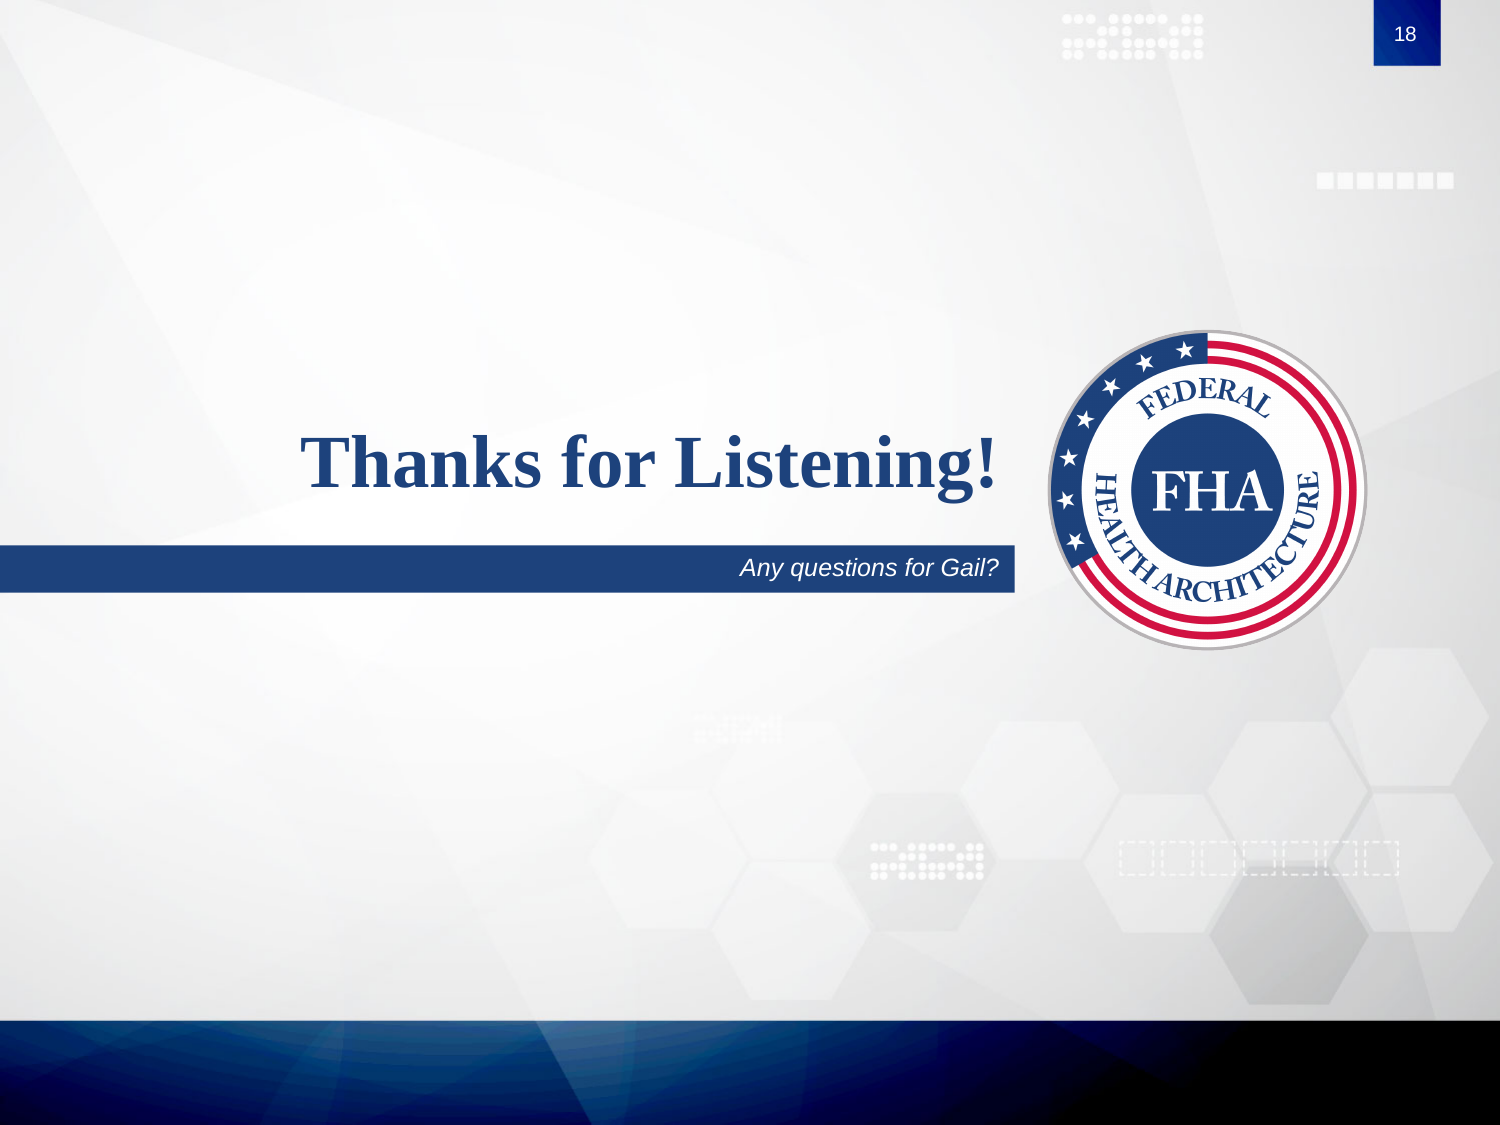

18
# Thanks for Listening!
Any questions for Gail?